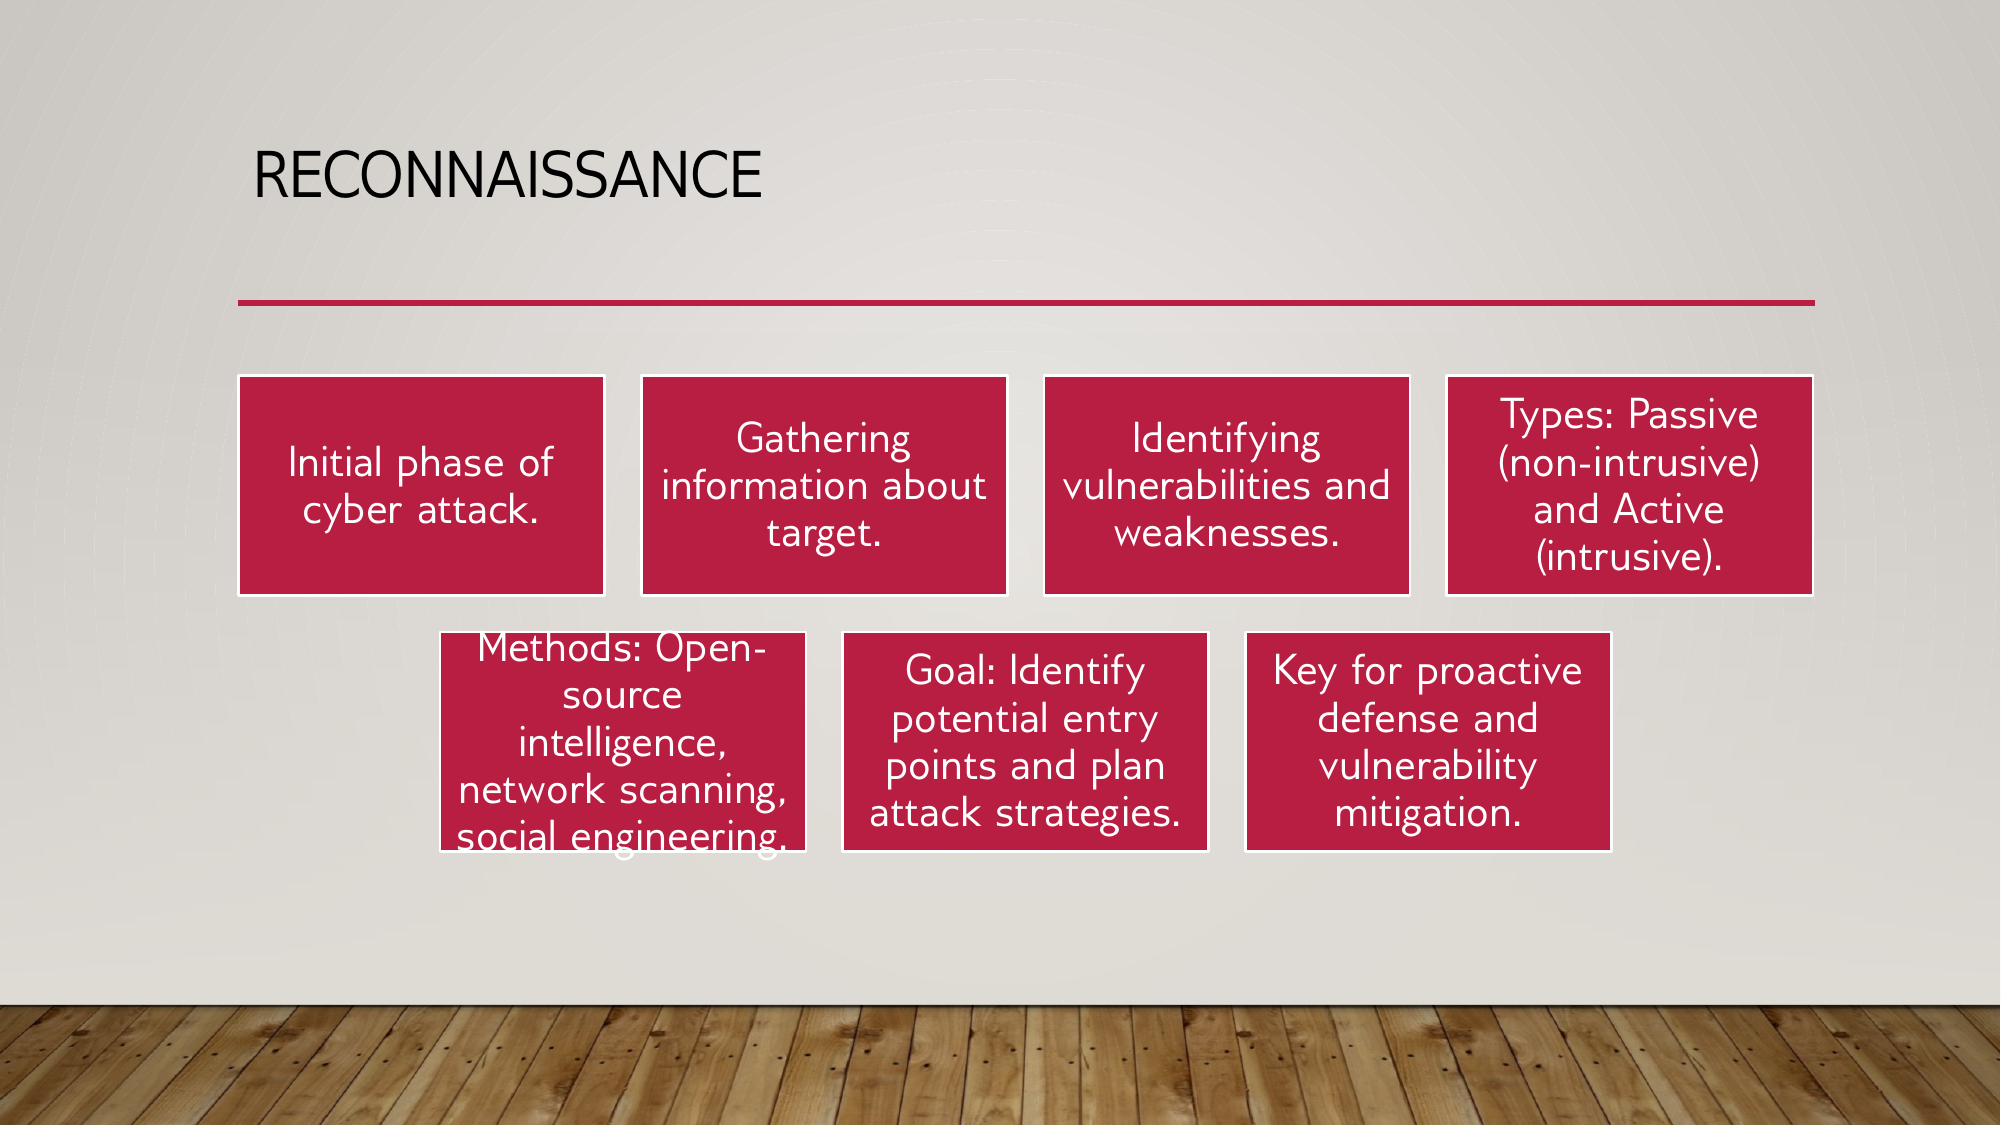

# RECONNAISSANCE
Initial phase of cyber attack.
Gathering information about target.
Identifying vulnerabilities and weaknesses.
Types: Passive (non-intrusive) and Active (intrusive).
Methods: Open-source intelligence, network scanning, social engineering.
Goal: Identify potential entry points and plan attack strategies.
Key for proactive defense and vulnerability mitigation.